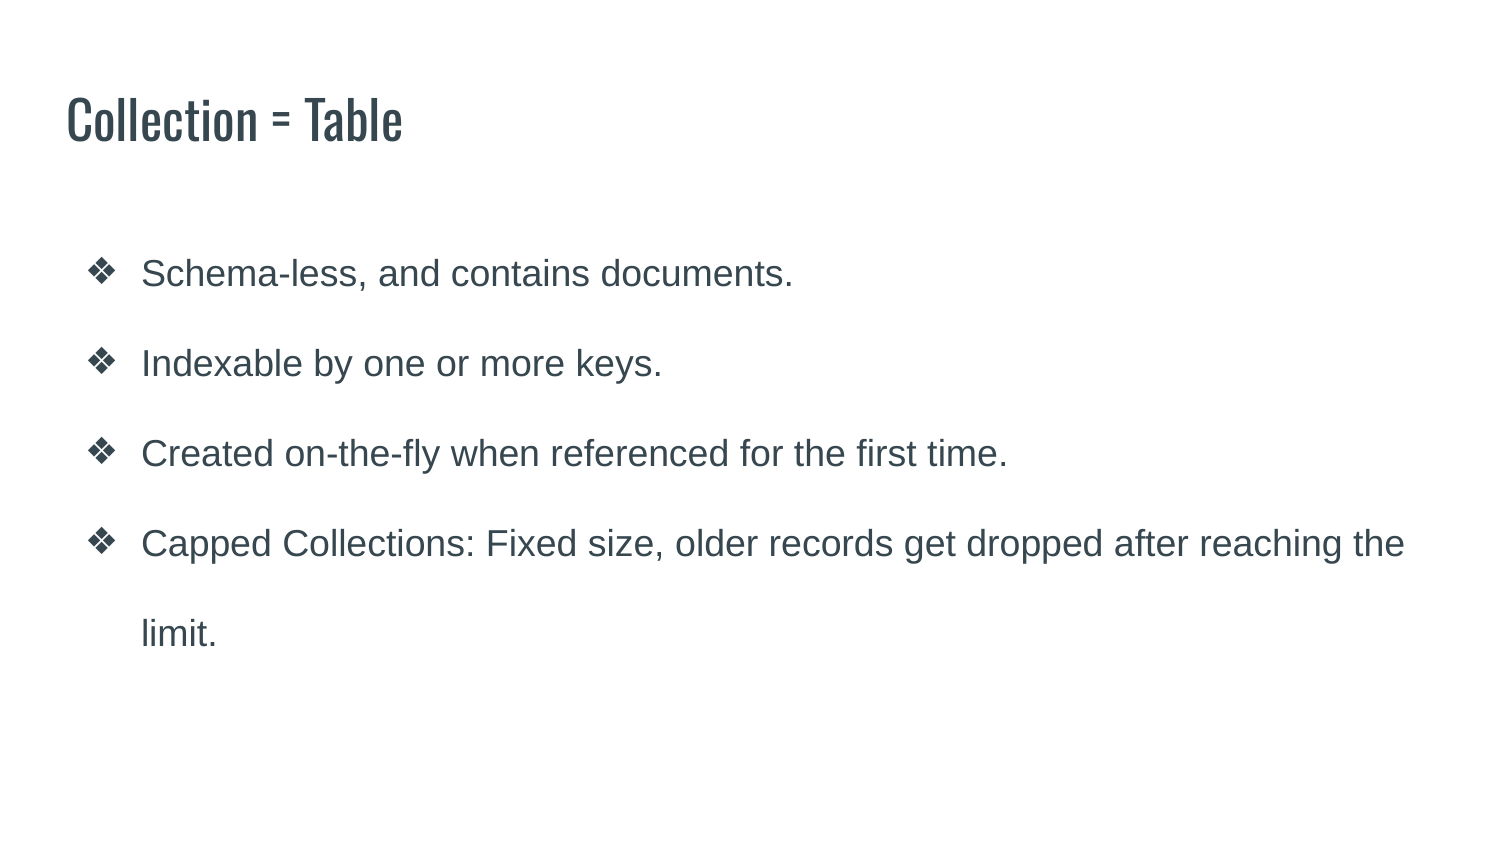

# Collection = Table
Schema-less, and contains documents.
Indexable by one or more keys.
Created on-the-fly when referenced for the first time.
Capped Collections: Fixed size, older records get dropped after reaching the limit.